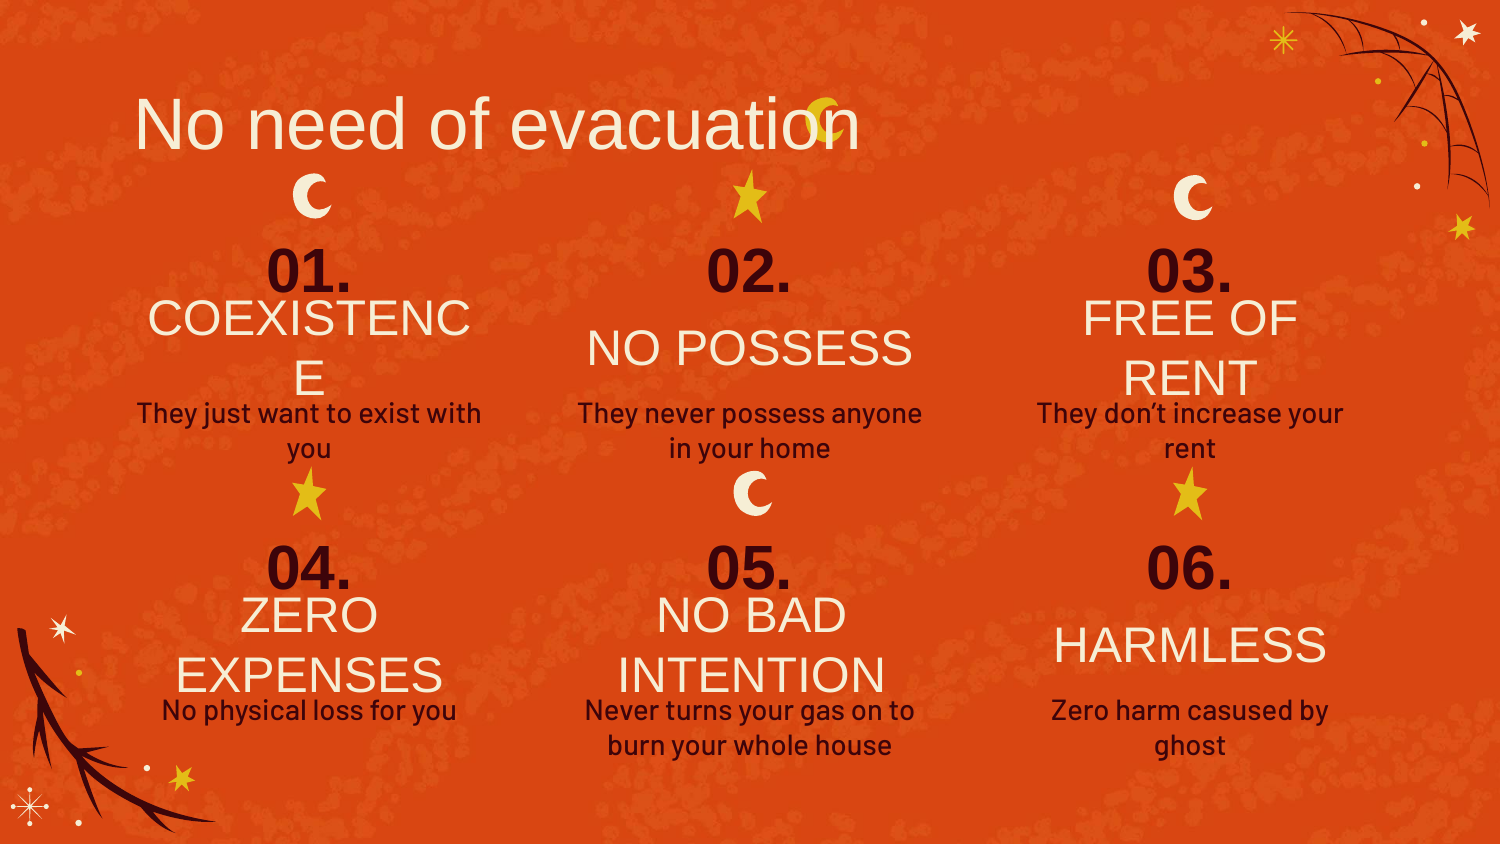

No need of evacuation

01.
02.
03.
# COEXISTENCE
NO POSSESS
FREE OF RENT
They just want to exist with you
They never possess anyone in your home
They don’t increase your rent

04.
05.
06.
NO BAD INTENTION
ZERO EXPENSES
HARMLESS
No physical loss for you
Never turns your gas on to burn your whole house
Zero harm casused by ghost